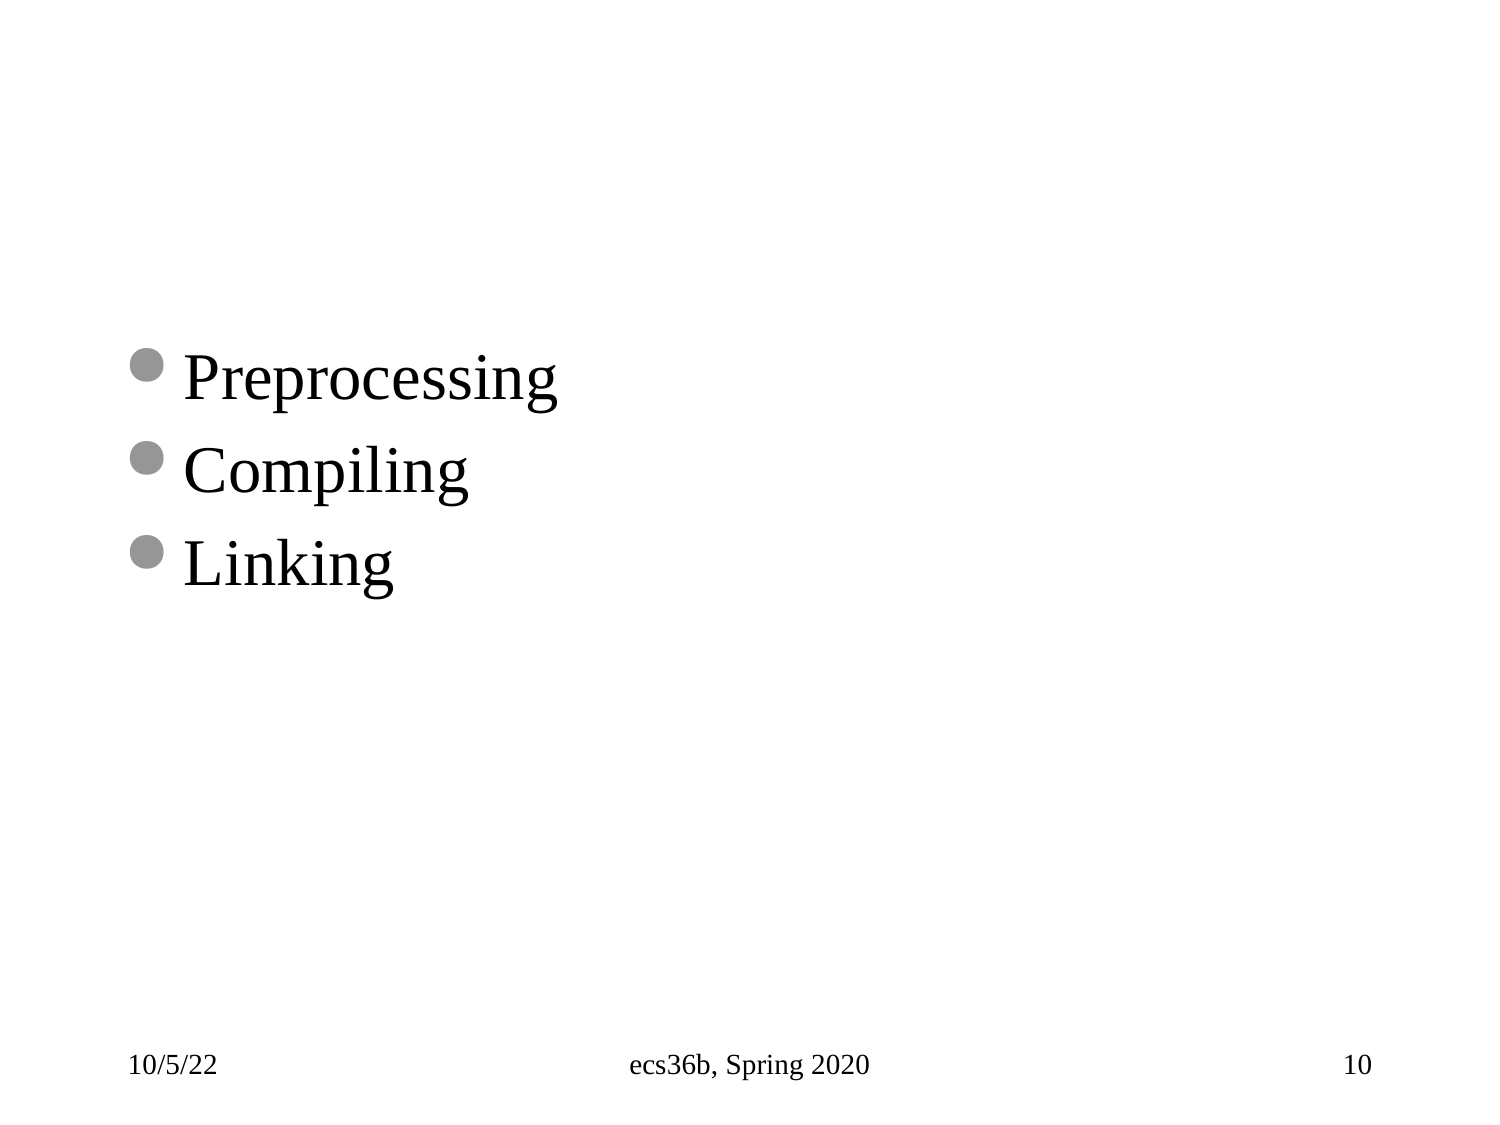

#
Preprocessing
Compiling
Linking
10/5/22
ecs36b, Spring 2020
10